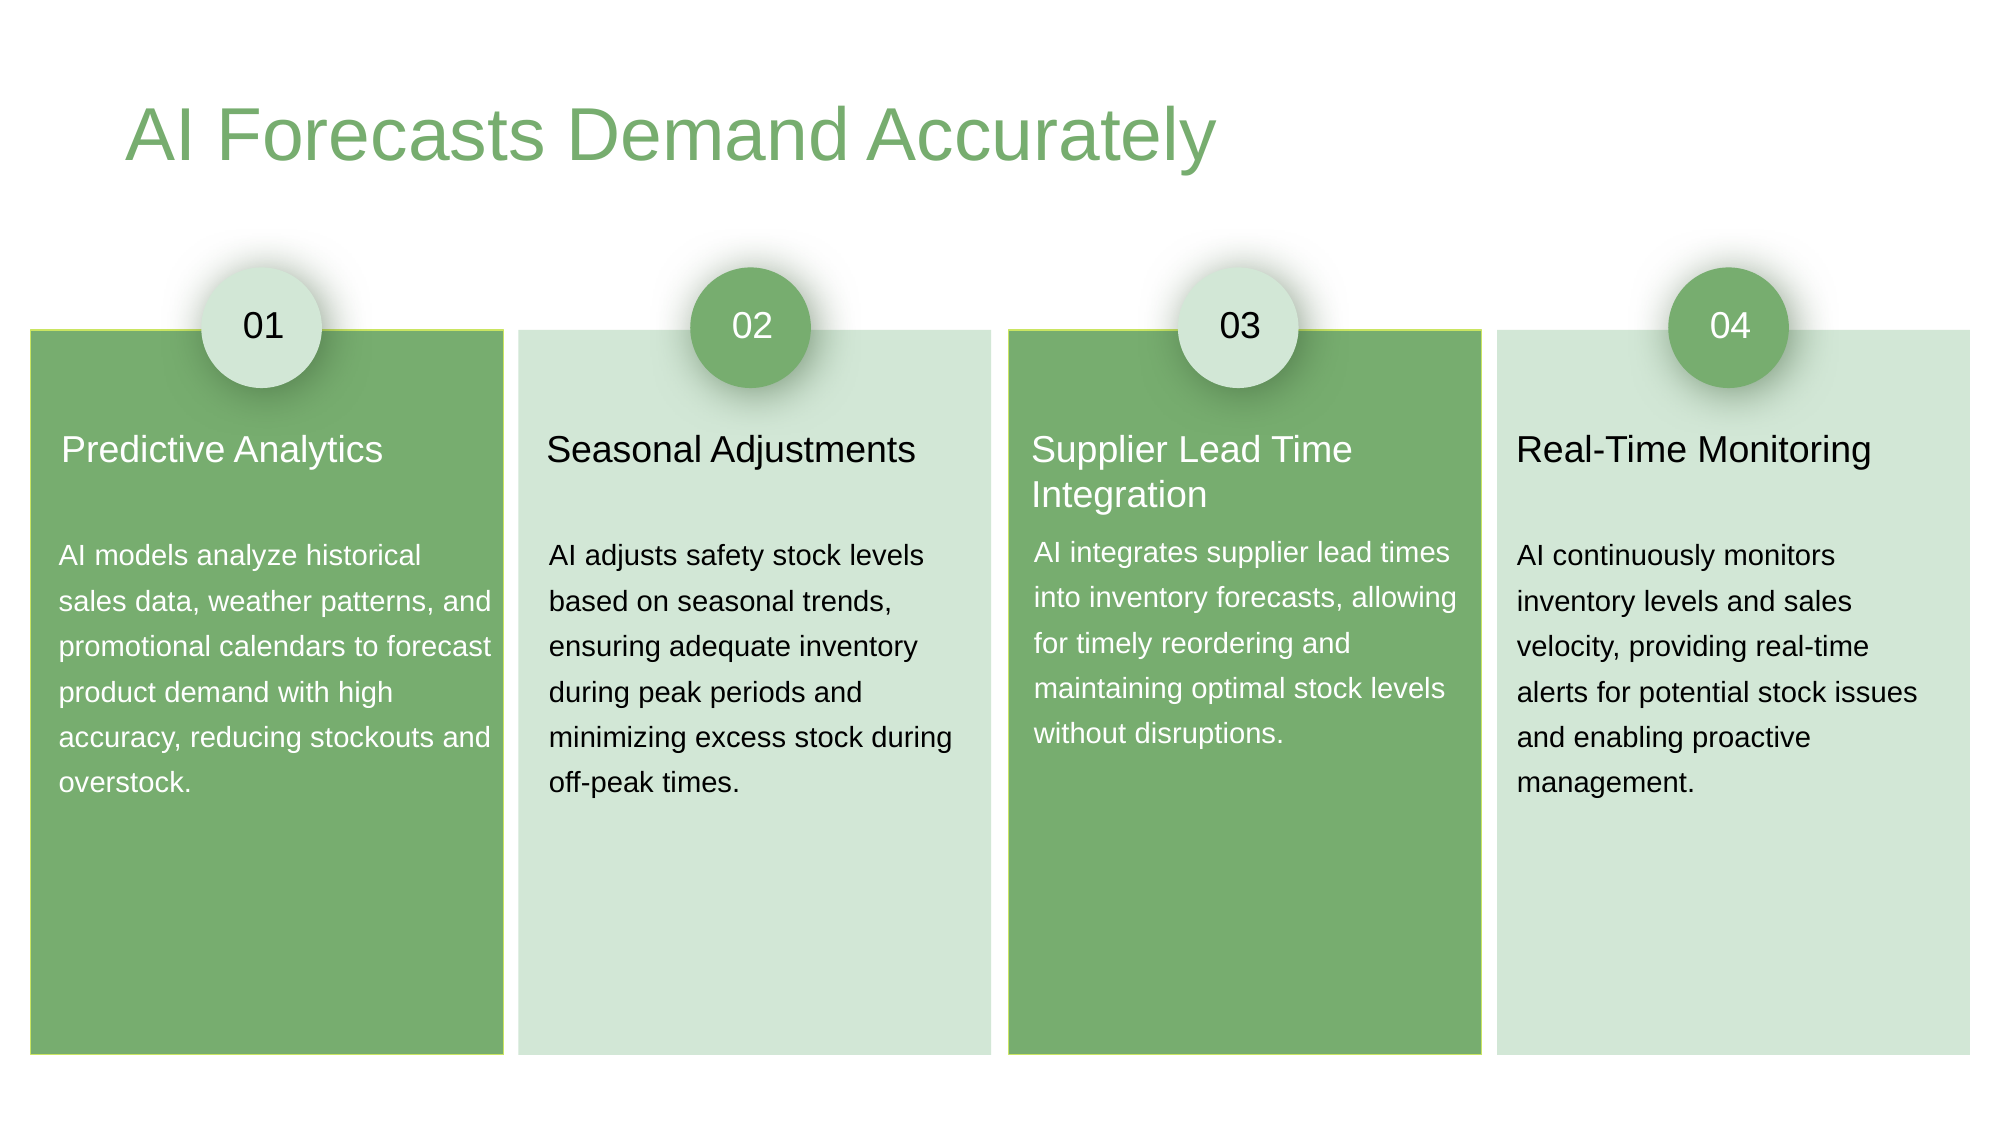

AI Forecasts Demand Accurately

01

02

03

04

Predictive Analytics
Seasonal Adjustments
Supplier Lead Time Integration
Real-Time Monitoring
AI integrates supplier lead times into inventory forecasts, allowing for timely reordering and maintaining optimal stock levels without disruptions.
AI models analyze historical sales data, weather patterns, and promotional calendars to forecast product demand with high accuracy, reducing stockouts and overstock.
AI adjusts safety stock levels based on seasonal trends, ensuring adequate inventory during peak periods and minimizing excess stock during off-peak times.
AI continuously monitors inventory levels and sales velocity, providing real-time alerts for potential stock issues and enabling proactive management.